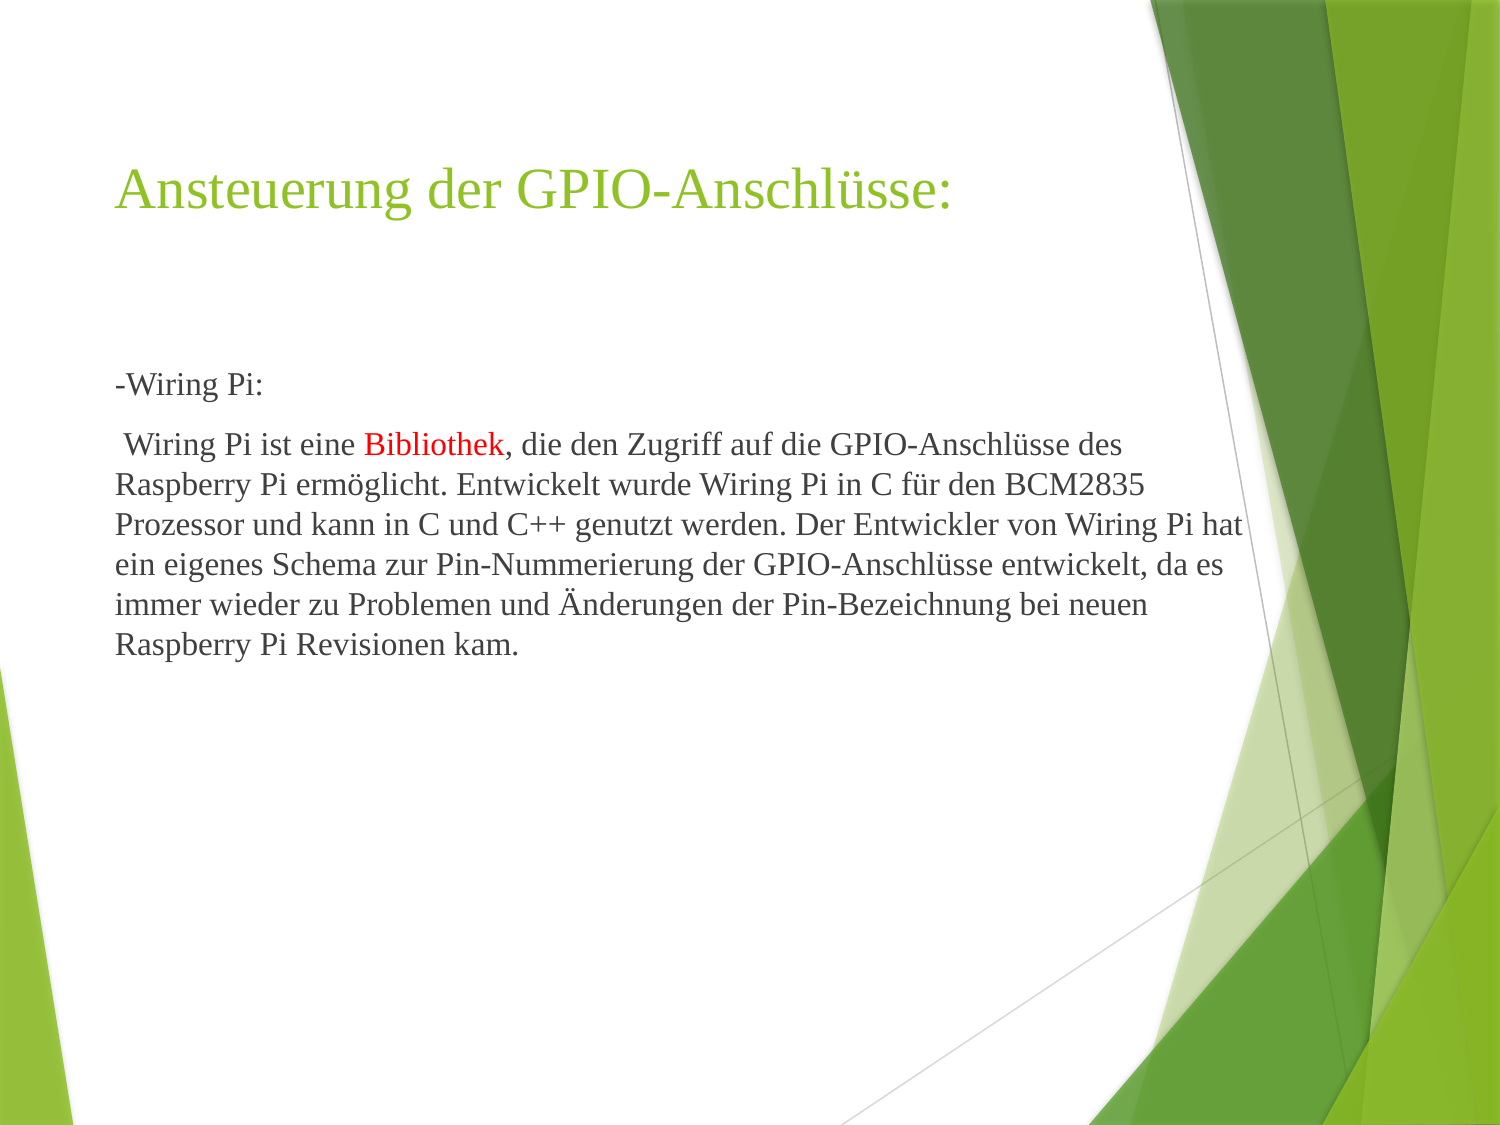

# Ansteuerung der GPIO-Anschlüsse:
-Wiring Pi:
 Wiring Pi ist eine Bibliothek, die den Zugriff auf die GPIO-Anschlüsse des Raspberry Pi ermöglicht. Entwickelt wurde Wiring Pi in C für den BCM2835 Prozessor und kann in C und C++ genutzt werden. Der Entwickler von Wiring Pi hat ein eigenes Schema zur Pin-Nummerierung der GPIO-Anschlüsse entwickelt, da es immer wieder zu Problemen und Änderungen der Pin-Bezeichnung bei neuen Raspberry Pi Revisionen kam.